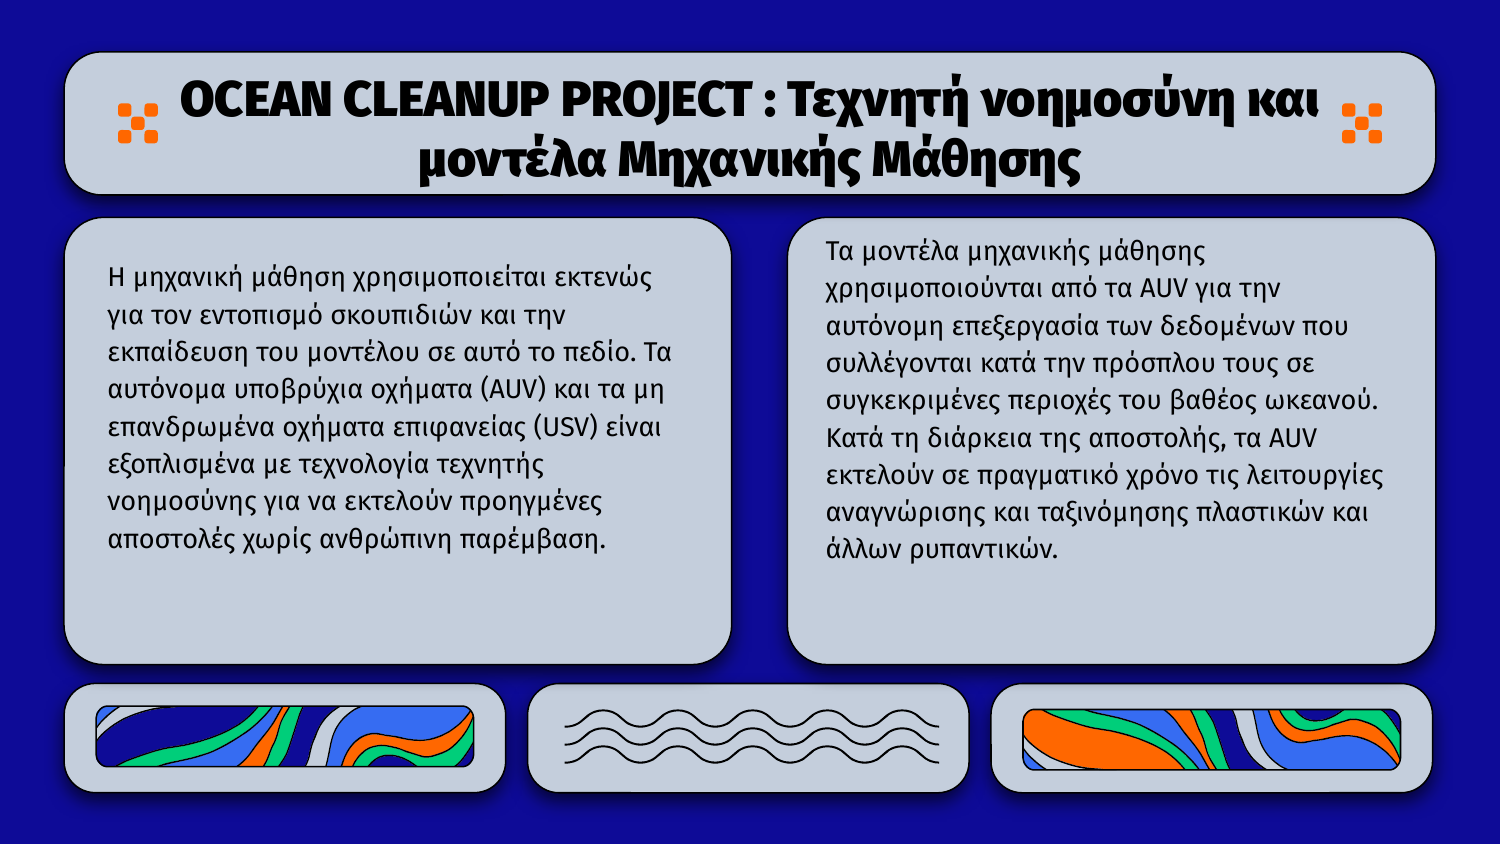

# OCEAN CLEANUP PROJECT : Τεχνητή νοημοσύνη και μοντέλα Μηχανικής Μάθησης

Τα μοντέλα μηχανικής μάθησης χρησιμοποιούνται από τα AUV για την αυτόνομη επεξεργασία των δεδομένων που συλλέγονται κατά την πρόσπλου τους σε συγκεκριμένες περιοχές του βαθέος ωκεανού. Κατά τη διάρκεια της αποστολής, τα AUV εκτελούν σε πραγματικό χρόνο τις λειτουργίες αναγνώρισης και ταξινόμησης πλαστικών και άλλων ρυπαντικών.

Η μηχανική μάθηση χρησιμοποιείται εκτενώς για τον εντοπισμό σκουπιδιών και την εκπαίδευση του μοντέλου σε αυτό το πεδίο. Τα αυτόνομα υποβρύχια οχήματα (AUV) και τα μη επανδρωμένα οχήματα επιφανείας (USV) είναι εξοπλισμένα με τεχνολογία τεχνητής νοημοσύνης για να εκτελούν προηγμένες αποστολές χωρίς ανθρώπινη παρέμβαση.